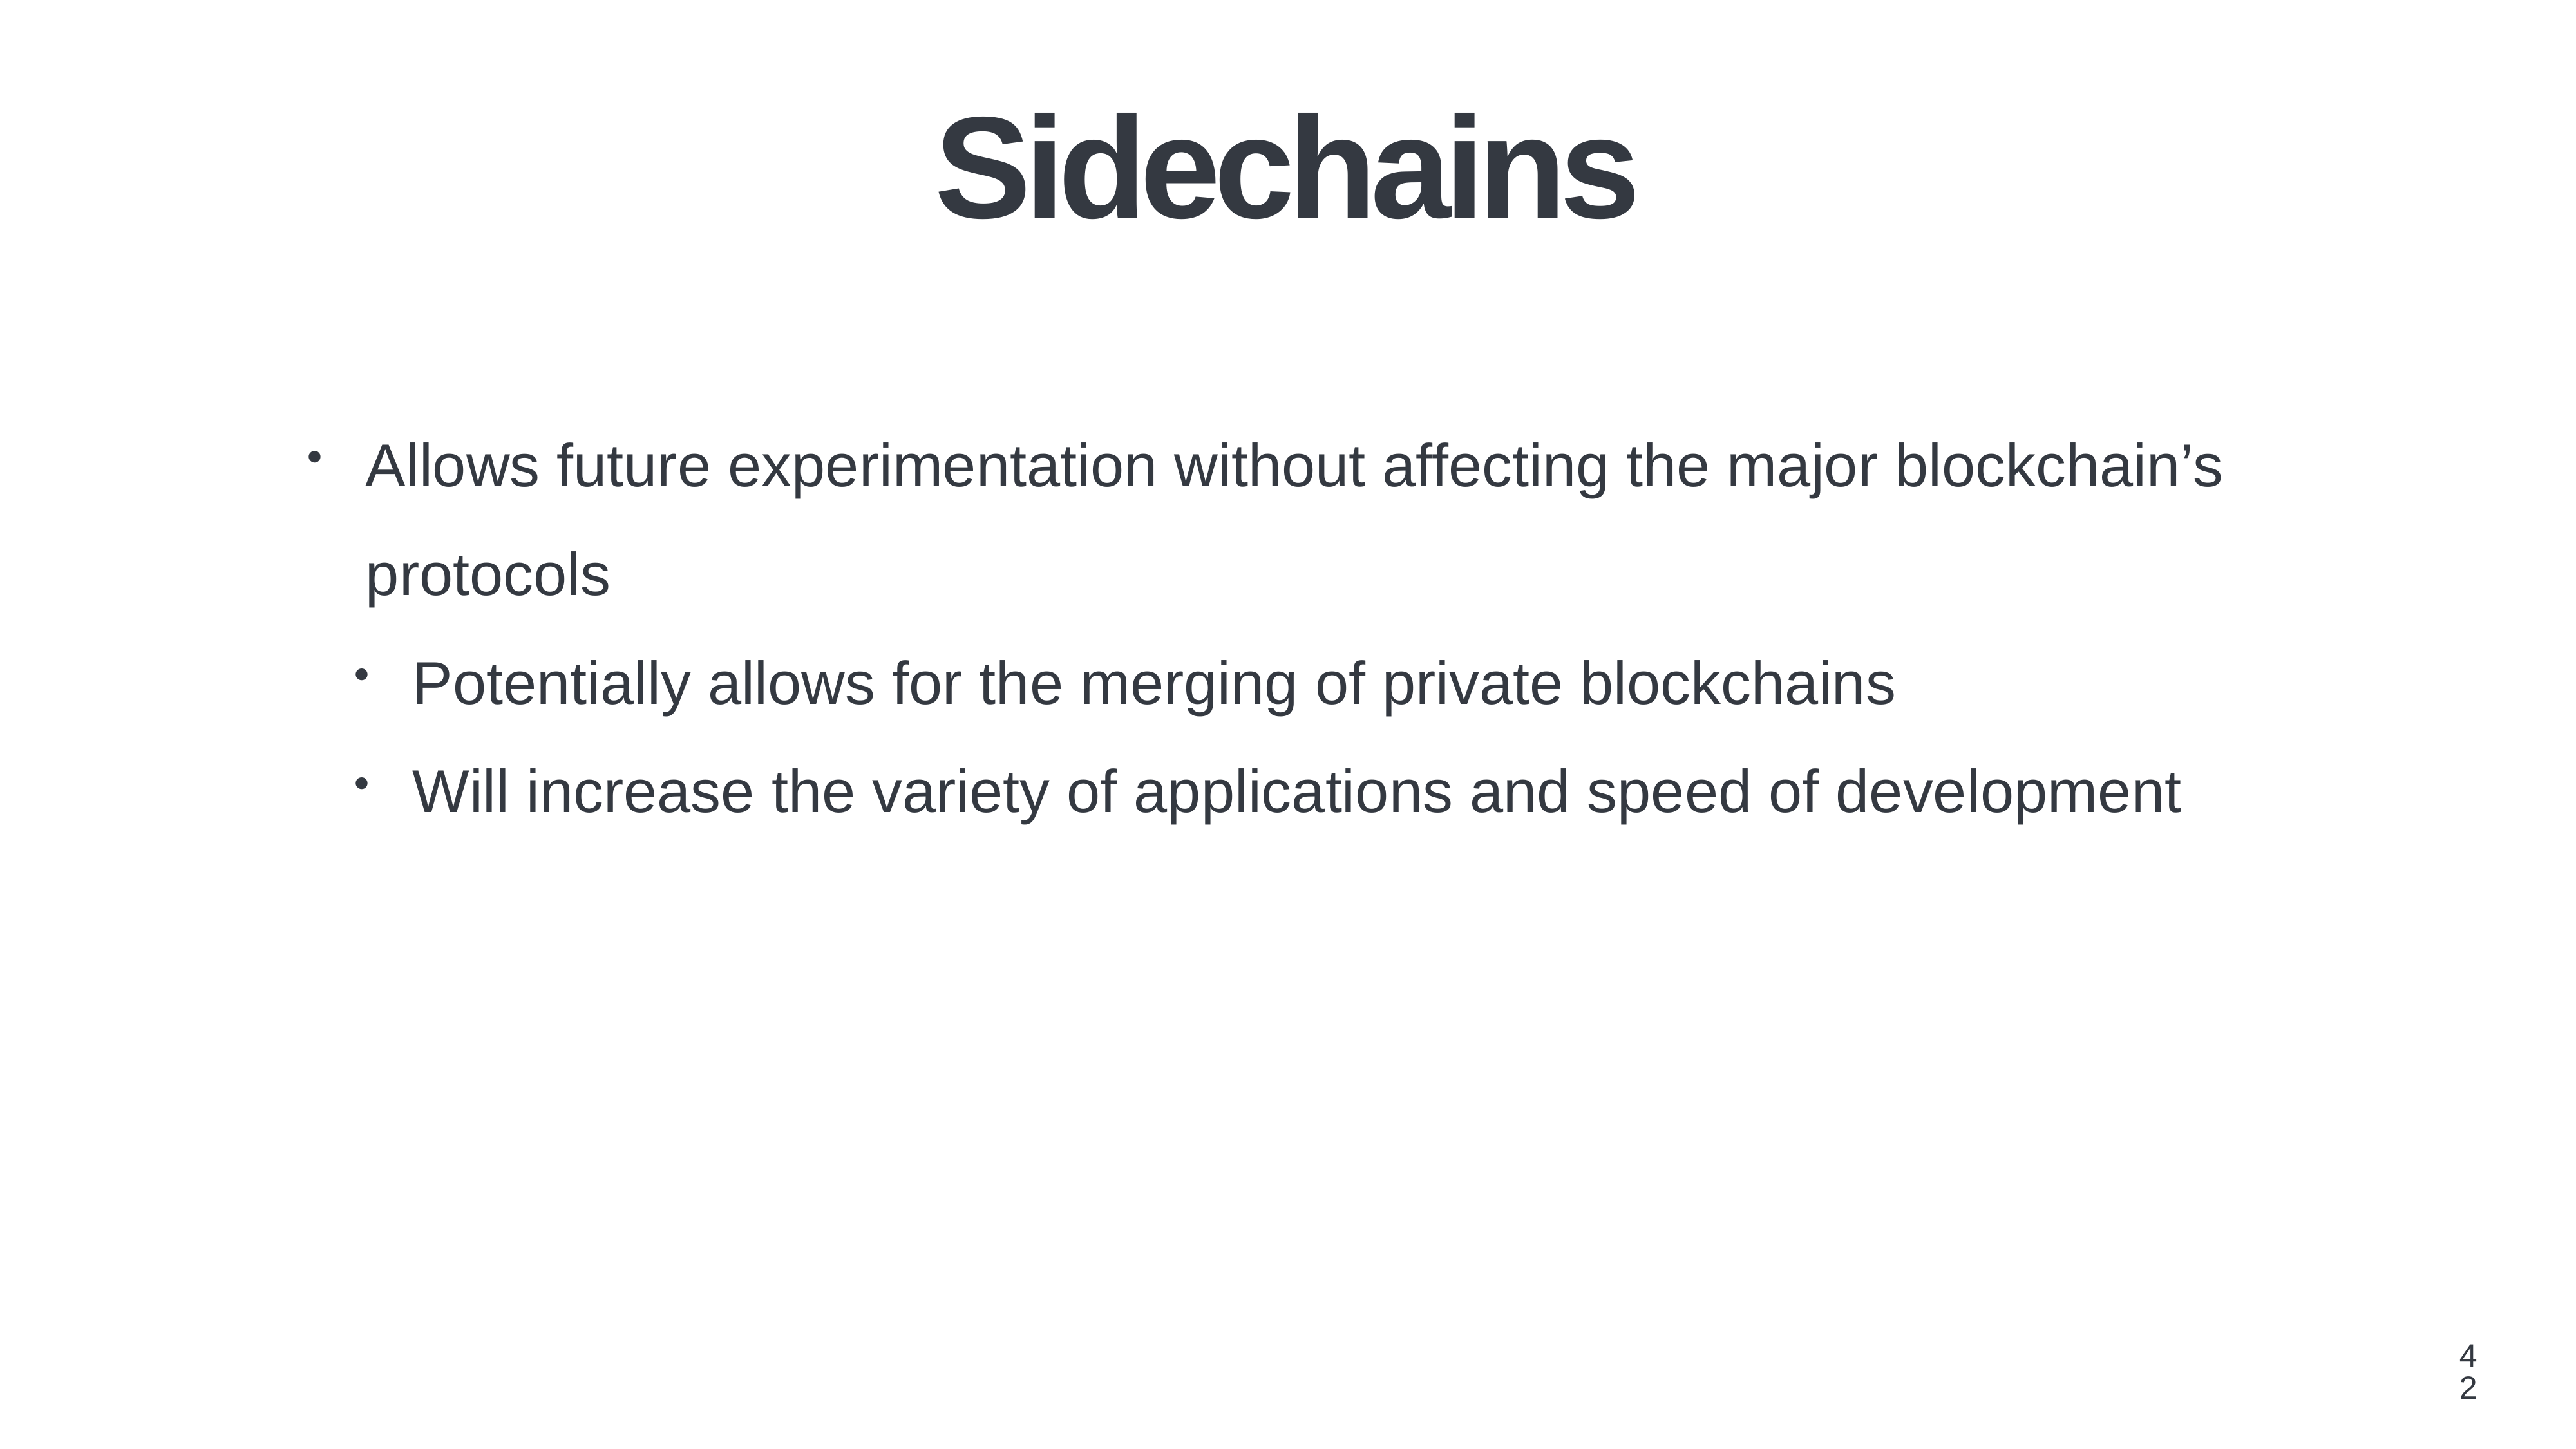

# Sidechains
Allows future experimentation without affecting the major blockchain’s protocols
Potentially allows for the merging of private blockchains
Will increase the variety of applications and speed of development
42